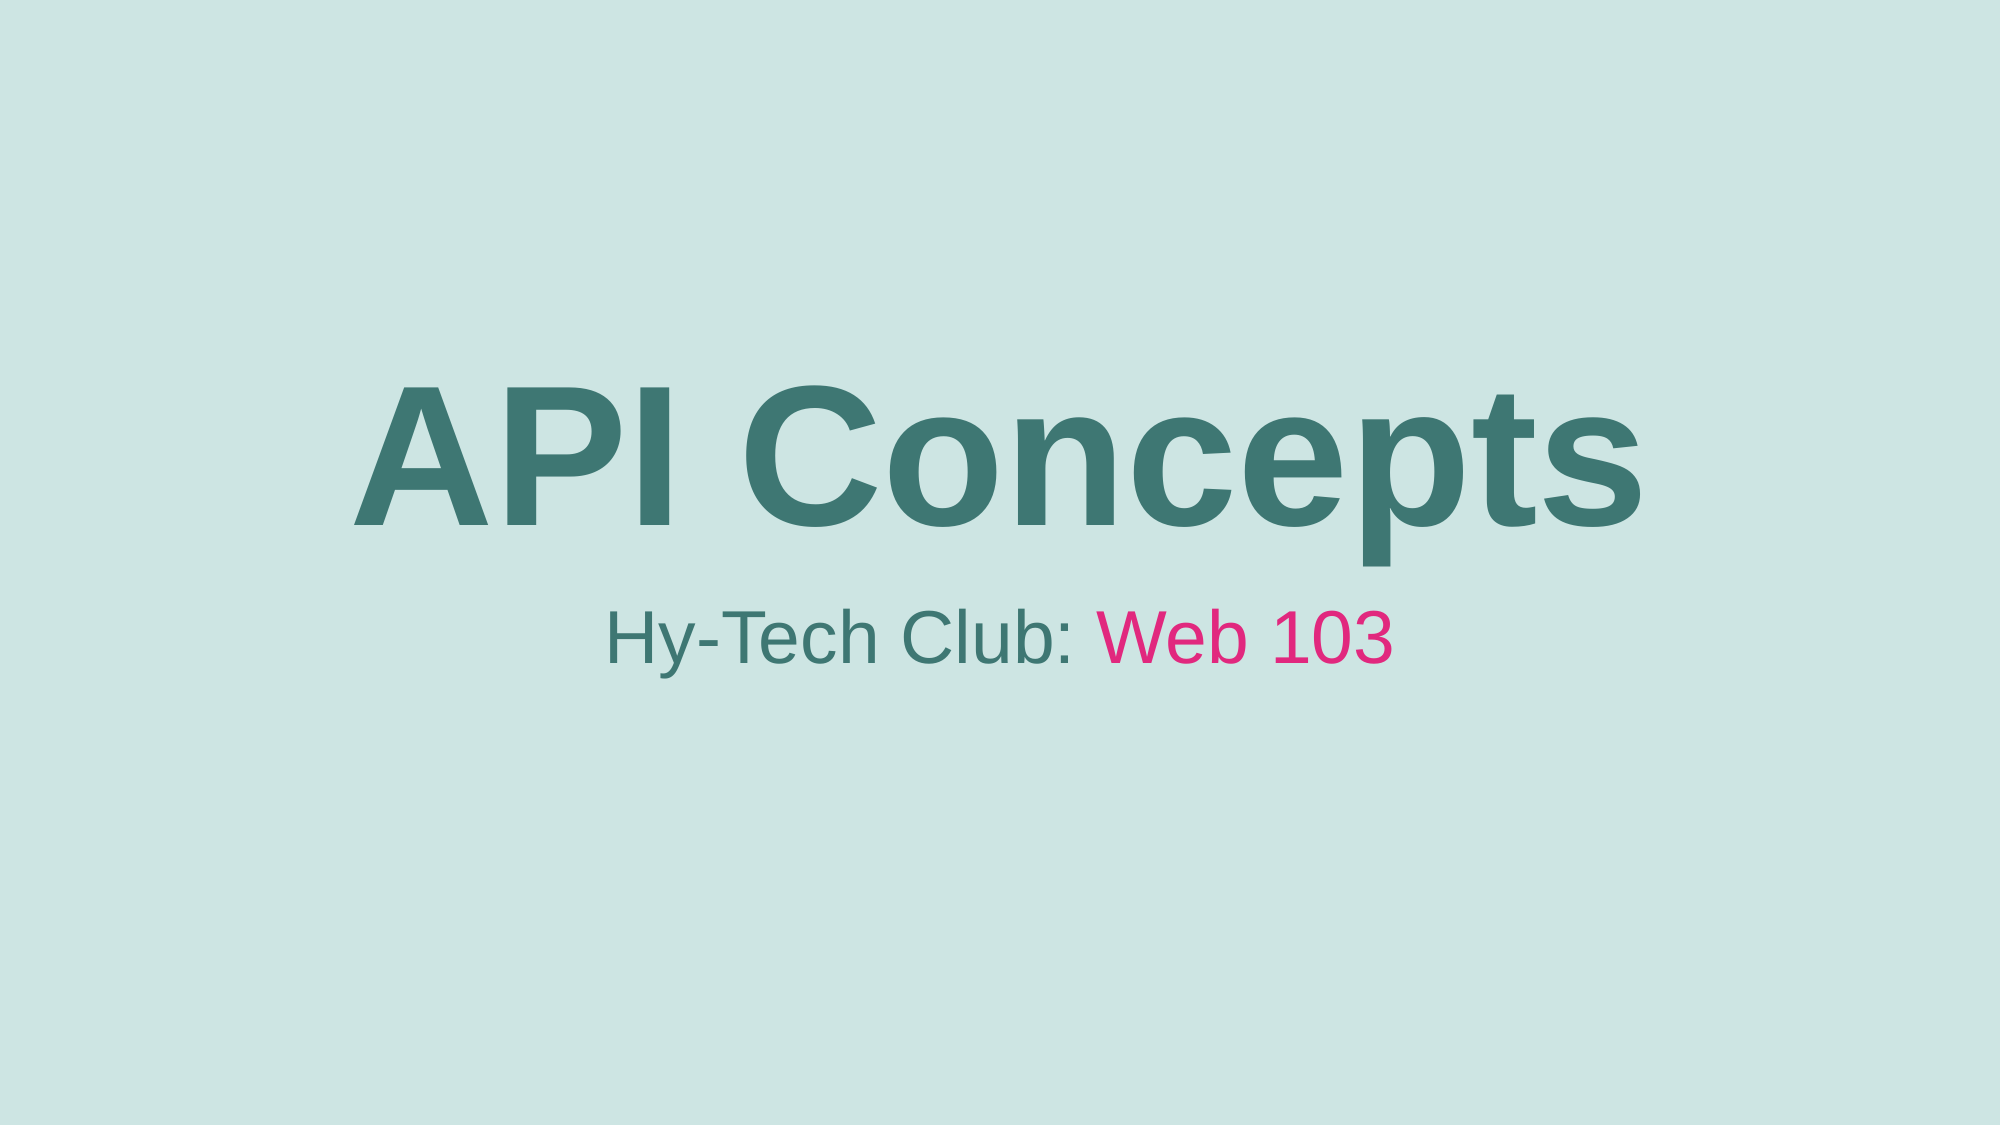

# API Concepts
Hy-Tech Club: Web 103